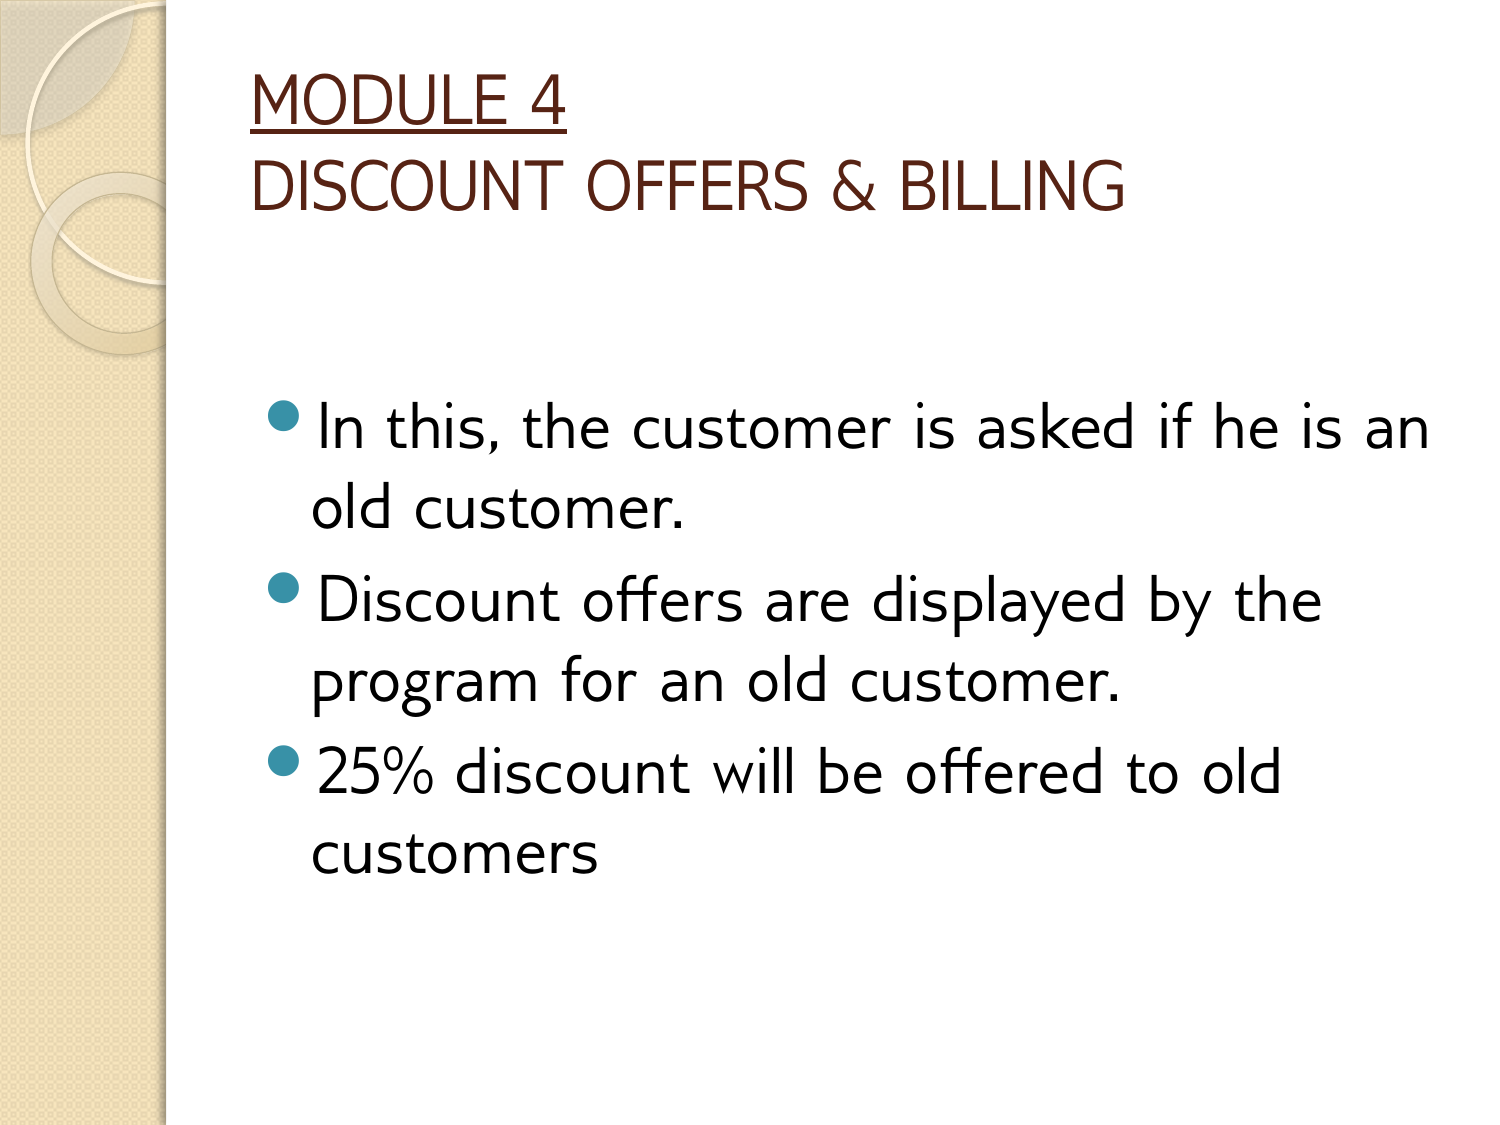

# MODULE 4 DISCOUNT OFFERS & BILLING
In this, the customer is asked if he is an old customer.
Discount offers are displayed by the program for an old customer.
25% discount will be offered to old customers